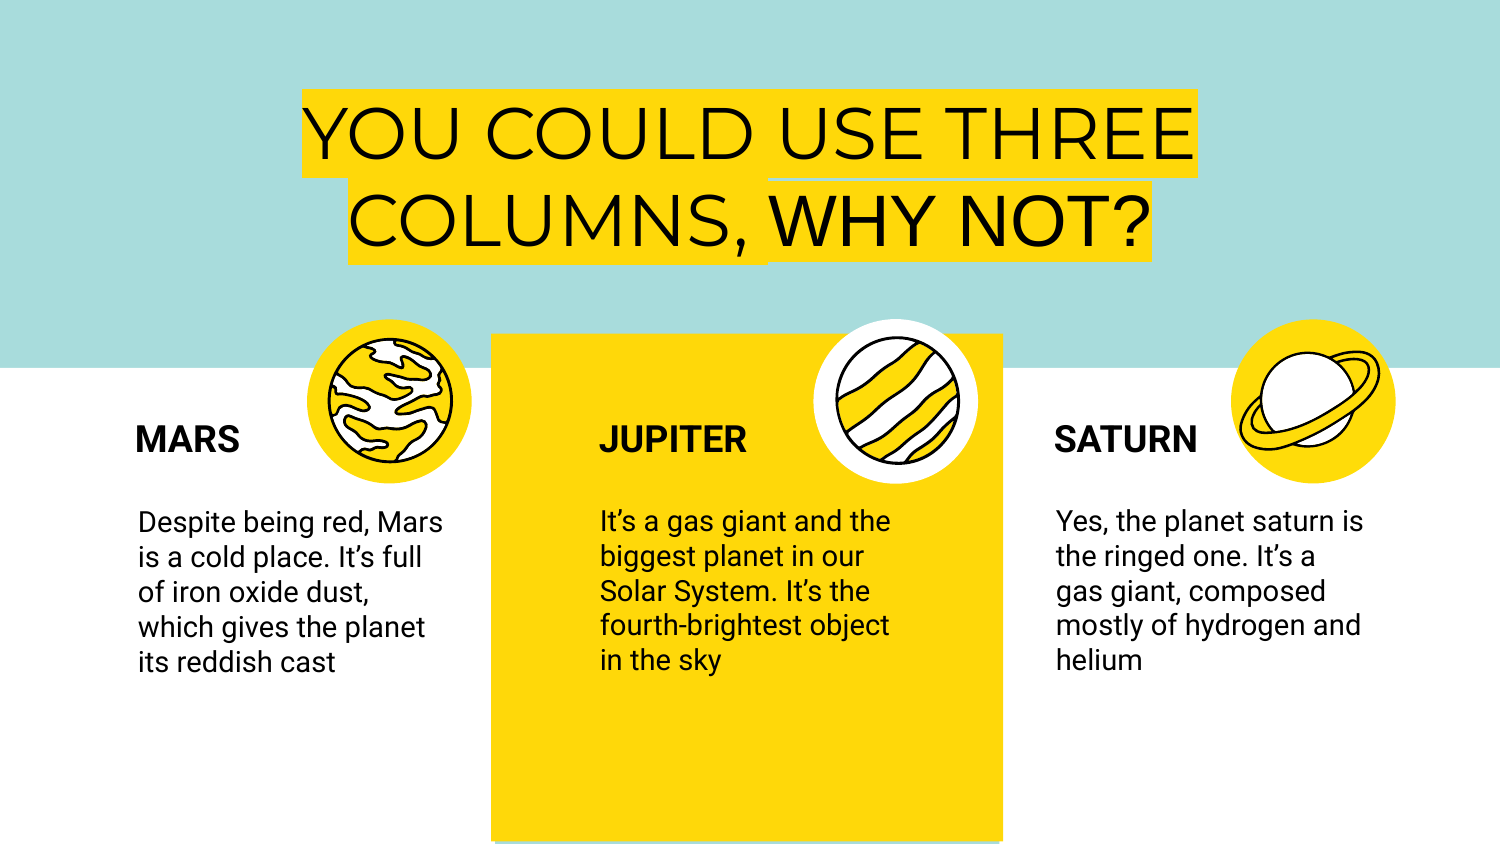

# YOU COULD USE THREE COLUMNS, WHY NOT?

MARS
JUPITER
SATURN
It’s a gas giant and the
biggest planet in our Solar System. It’s the fourth-brightest object in the sky
Yes, the planet saturn is the ringed one. It’s a gas giant, composed mostly of hydrogen and helium

Despite being red, Mars is a cold place. It’s full of iron oxide dust, which gives the planet its reddish cast